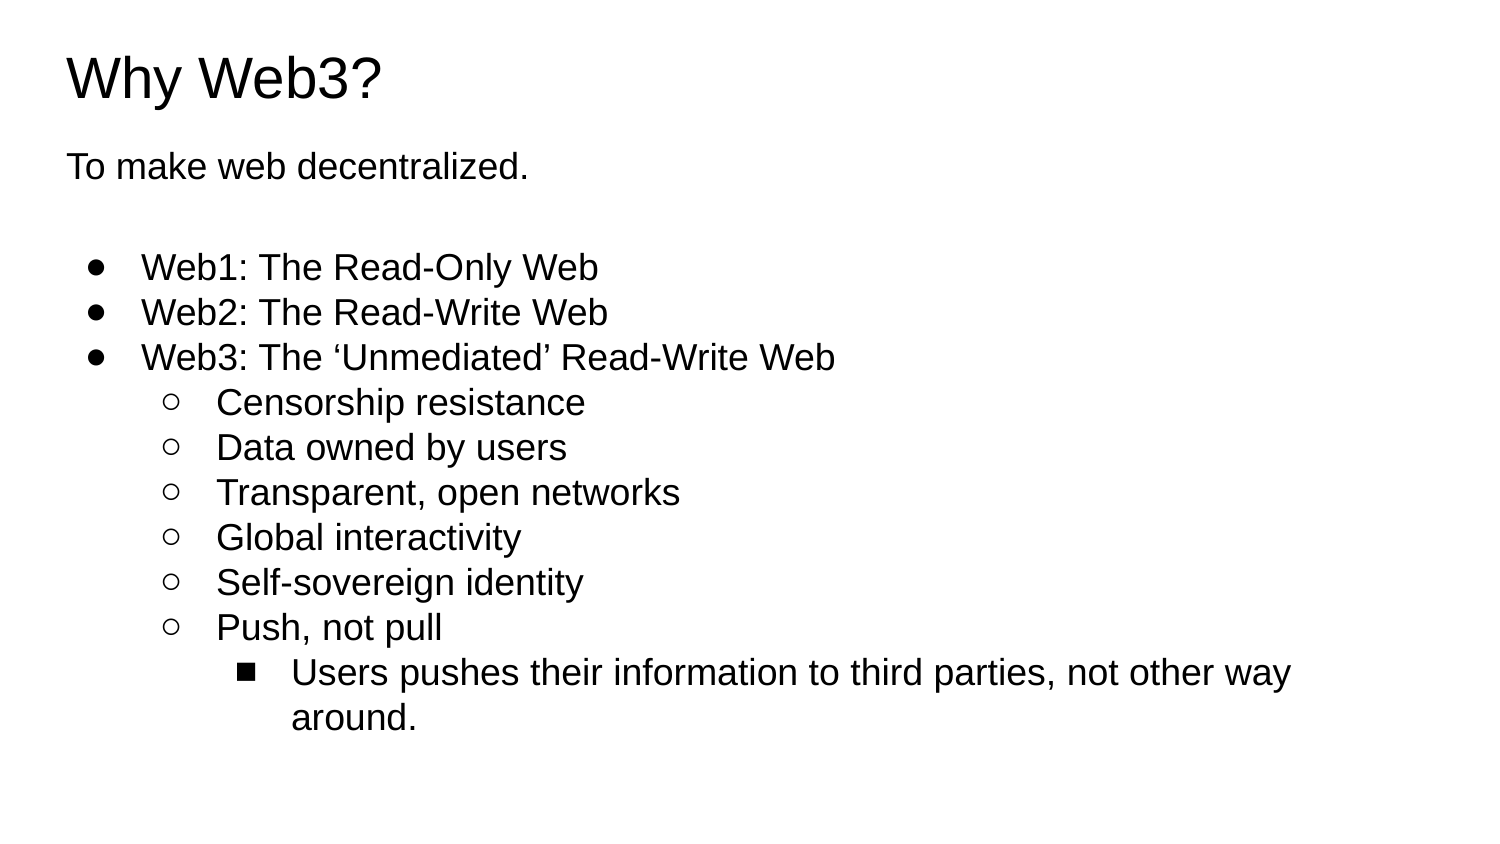

# Why Web3?
To make web decentralized.
Web1: The Read-Only Web
Web2: The Read-Write Web
Web3: The ‘Unmediated’ Read-Write Web
Censorship resistance
Data owned by users
Transparent, open networks
Global interactivity
Self-sovereign identity
Push, not pull
Users pushes their information to third parties, not other way around.